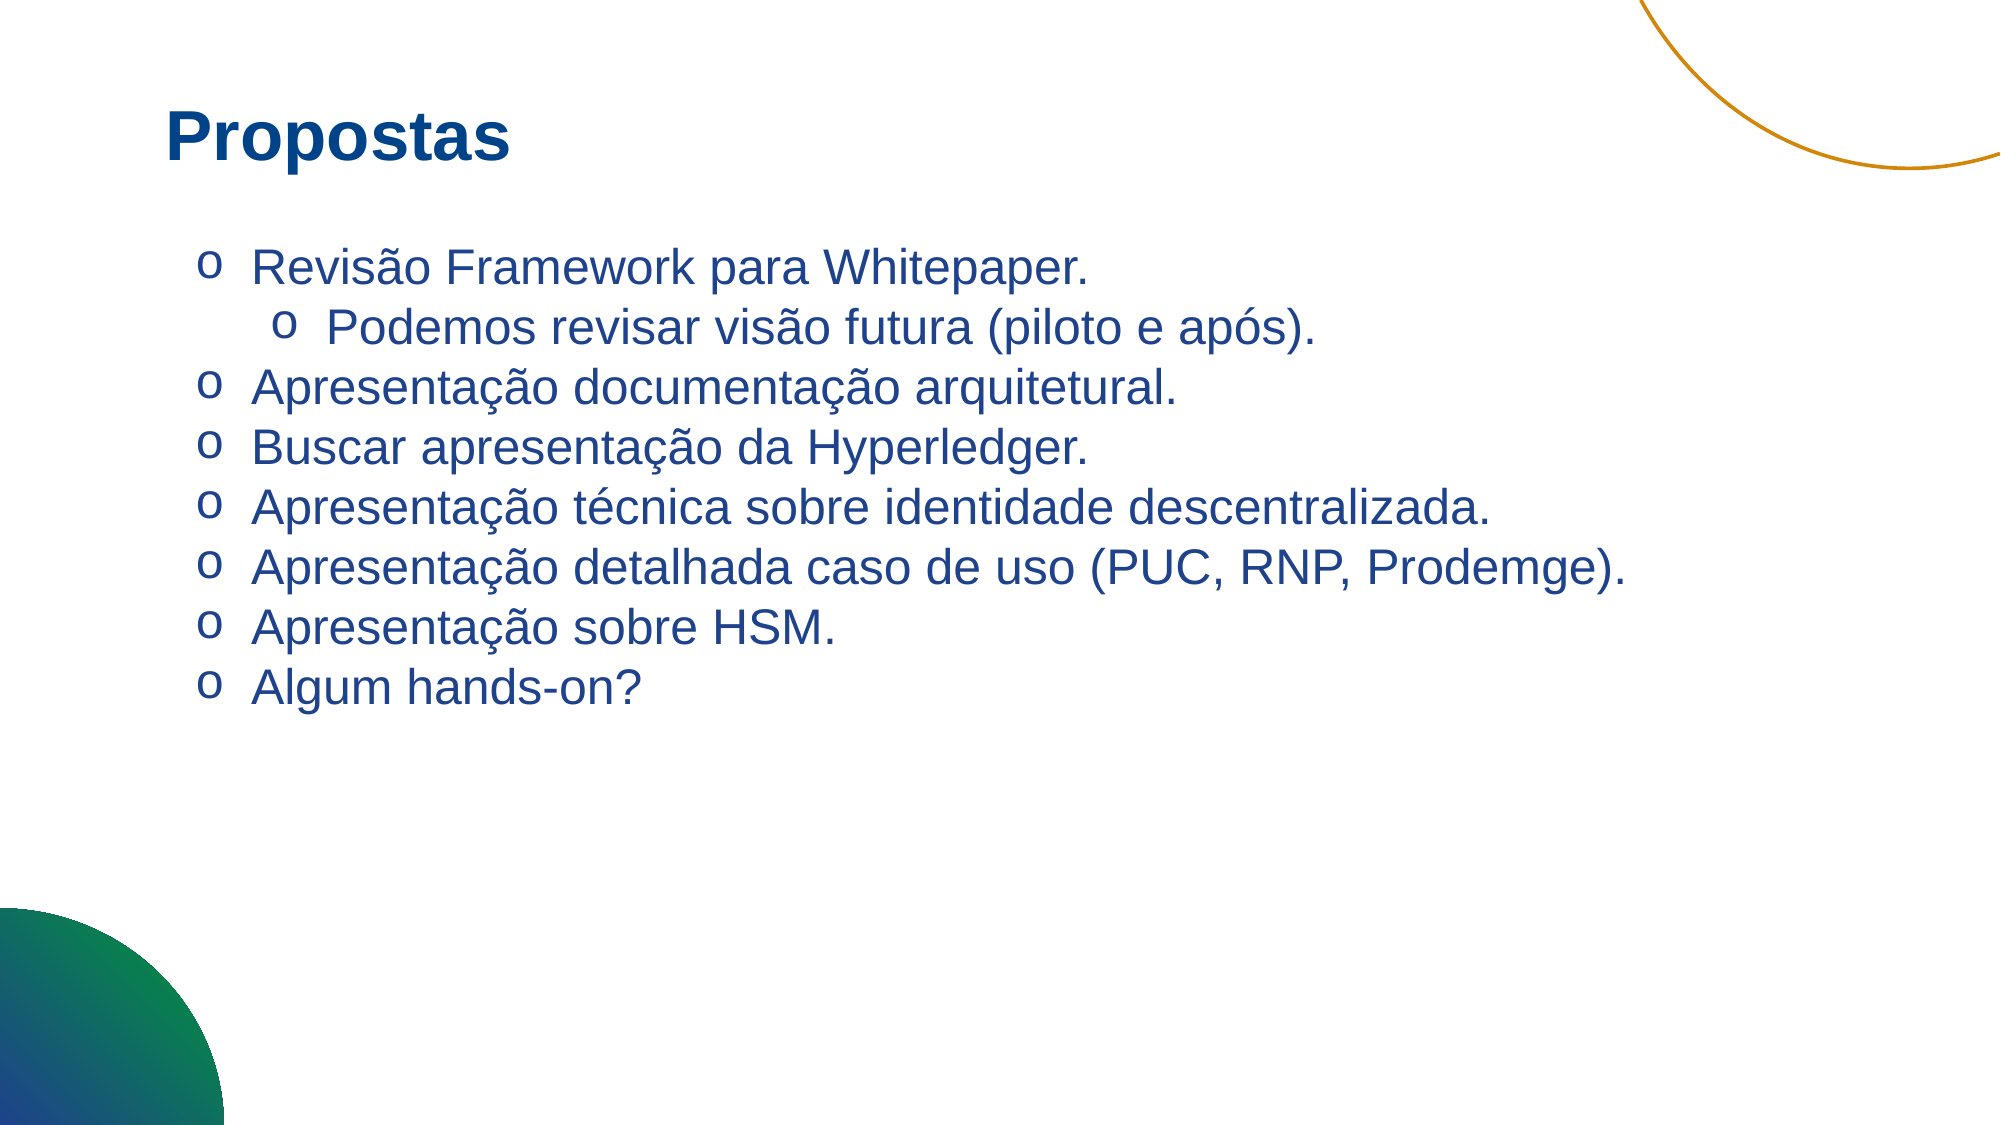

Propostas
Revisão Framework para Whitepaper.
Podemos revisar visão futura (piloto e após).
Apresentação documentação arquitetural.
Buscar apresentação da Hyperledger.
Apresentação técnica sobre identidade descentralizada.
Apresentação detalhada caso de uso (PUC, RNP, Prodemge).
Apresentação sobre HSM.
Algum hands-on?